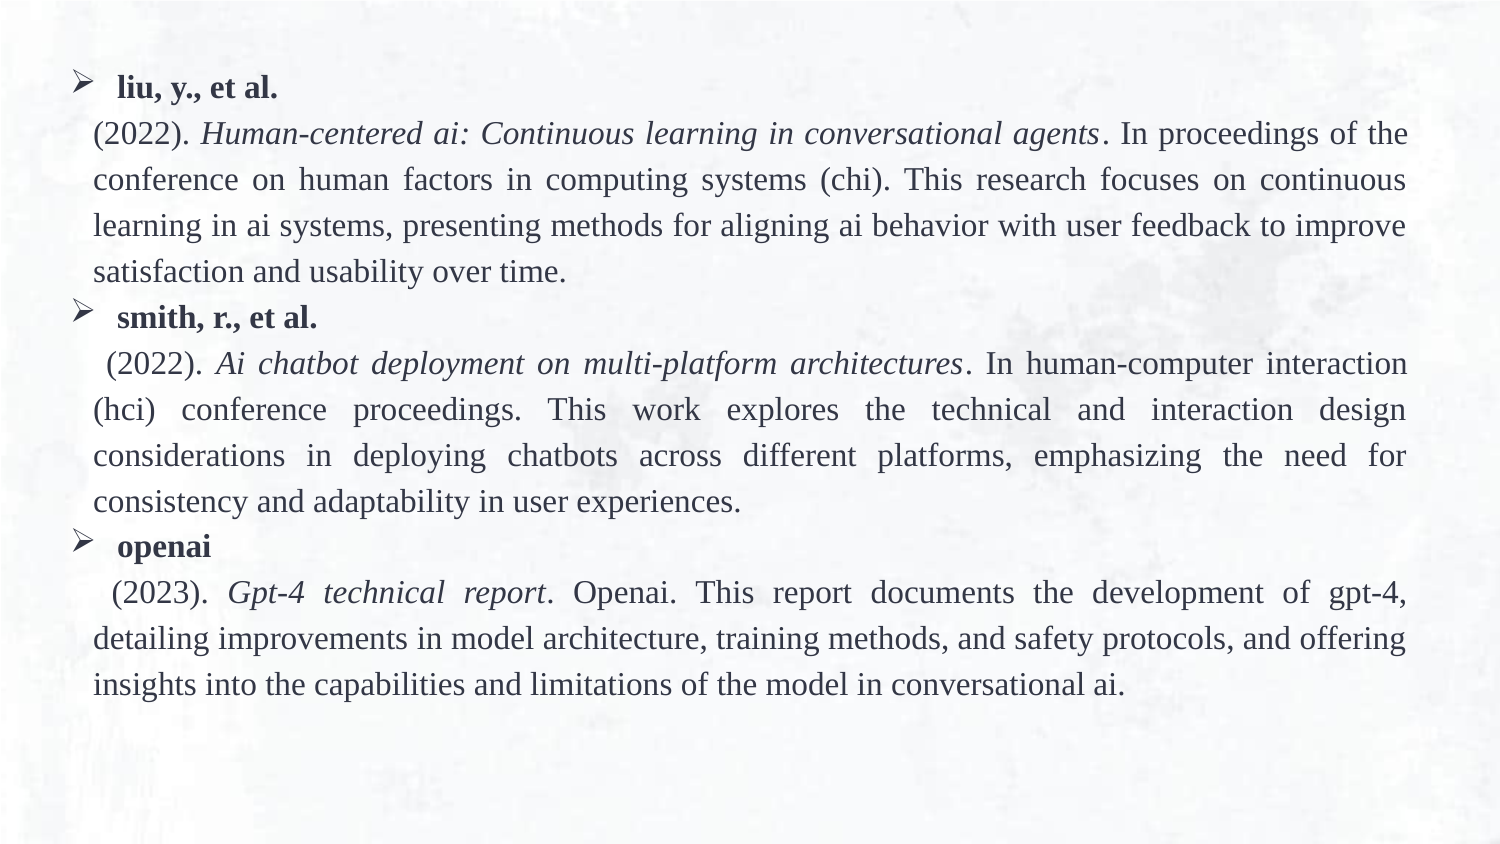

liu, y., et al.
(2022). Human-centered ai: Continuous learning in conversational agents. In proceedings of the conference on human factors in computing systems (chi). This research focuses on continuous learning in ai systems, presenting methods for aligning ai behavior with user feedback to improve satisfaction and usability over time.
smith, r., et al.
 (2022). Ai chatbot deployment on multi-platform architectures. In human-computer interaction (hci) conference proceedings. This work explores the technical and interaction design considerations in deploying chatbots across different platforms, emphasizing the need for consistency and adaptability in user experiences.
openai
 (2023). Gpt-4 technical report. Openai. This report documents the development of gpt-4, detailing improvements in model architecture, training methods, and safety protocols, and offering insights into the capabilities and limitations of the model in conversational ai.